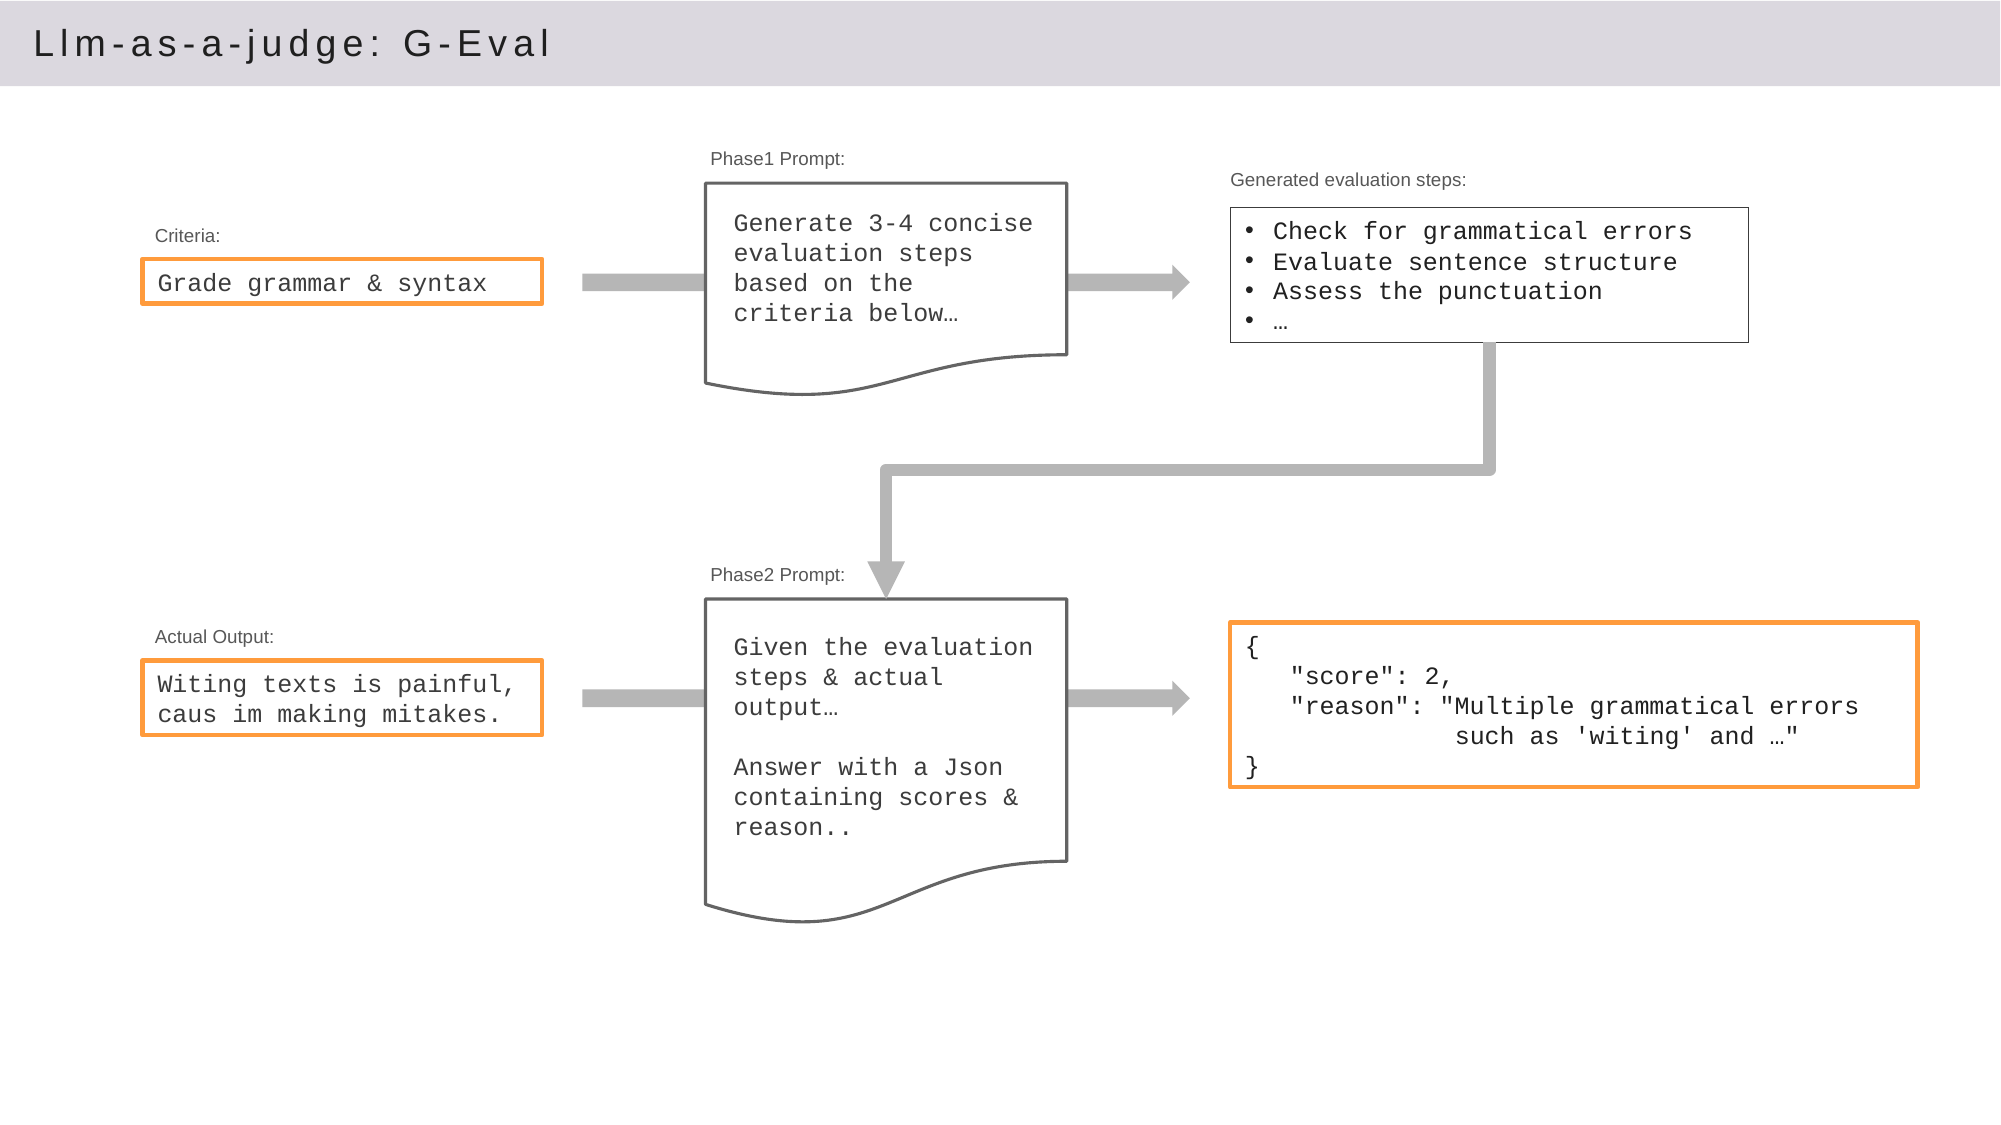

# Llm-as-a-judge: G-Eval
Phase1 Prompt:
Generated evaluation steps:
Check for grammatical errors
Evaluate sentence structure
Assess the punctuation
…

Generate 3-4 concise evaluation steps based on the criteria below…
Criteria:
Grade grammar & syntax

Phase2 Prompt:

Given the evaluation steps & actual output…

Answer with a Json containing scores & reason..
{
   "score": 2,
   "reason": "Multiple grammatical errors
              such as 'witing' and …"
}
Actual Output:
Witing texts is painful, caus im making mitakes.